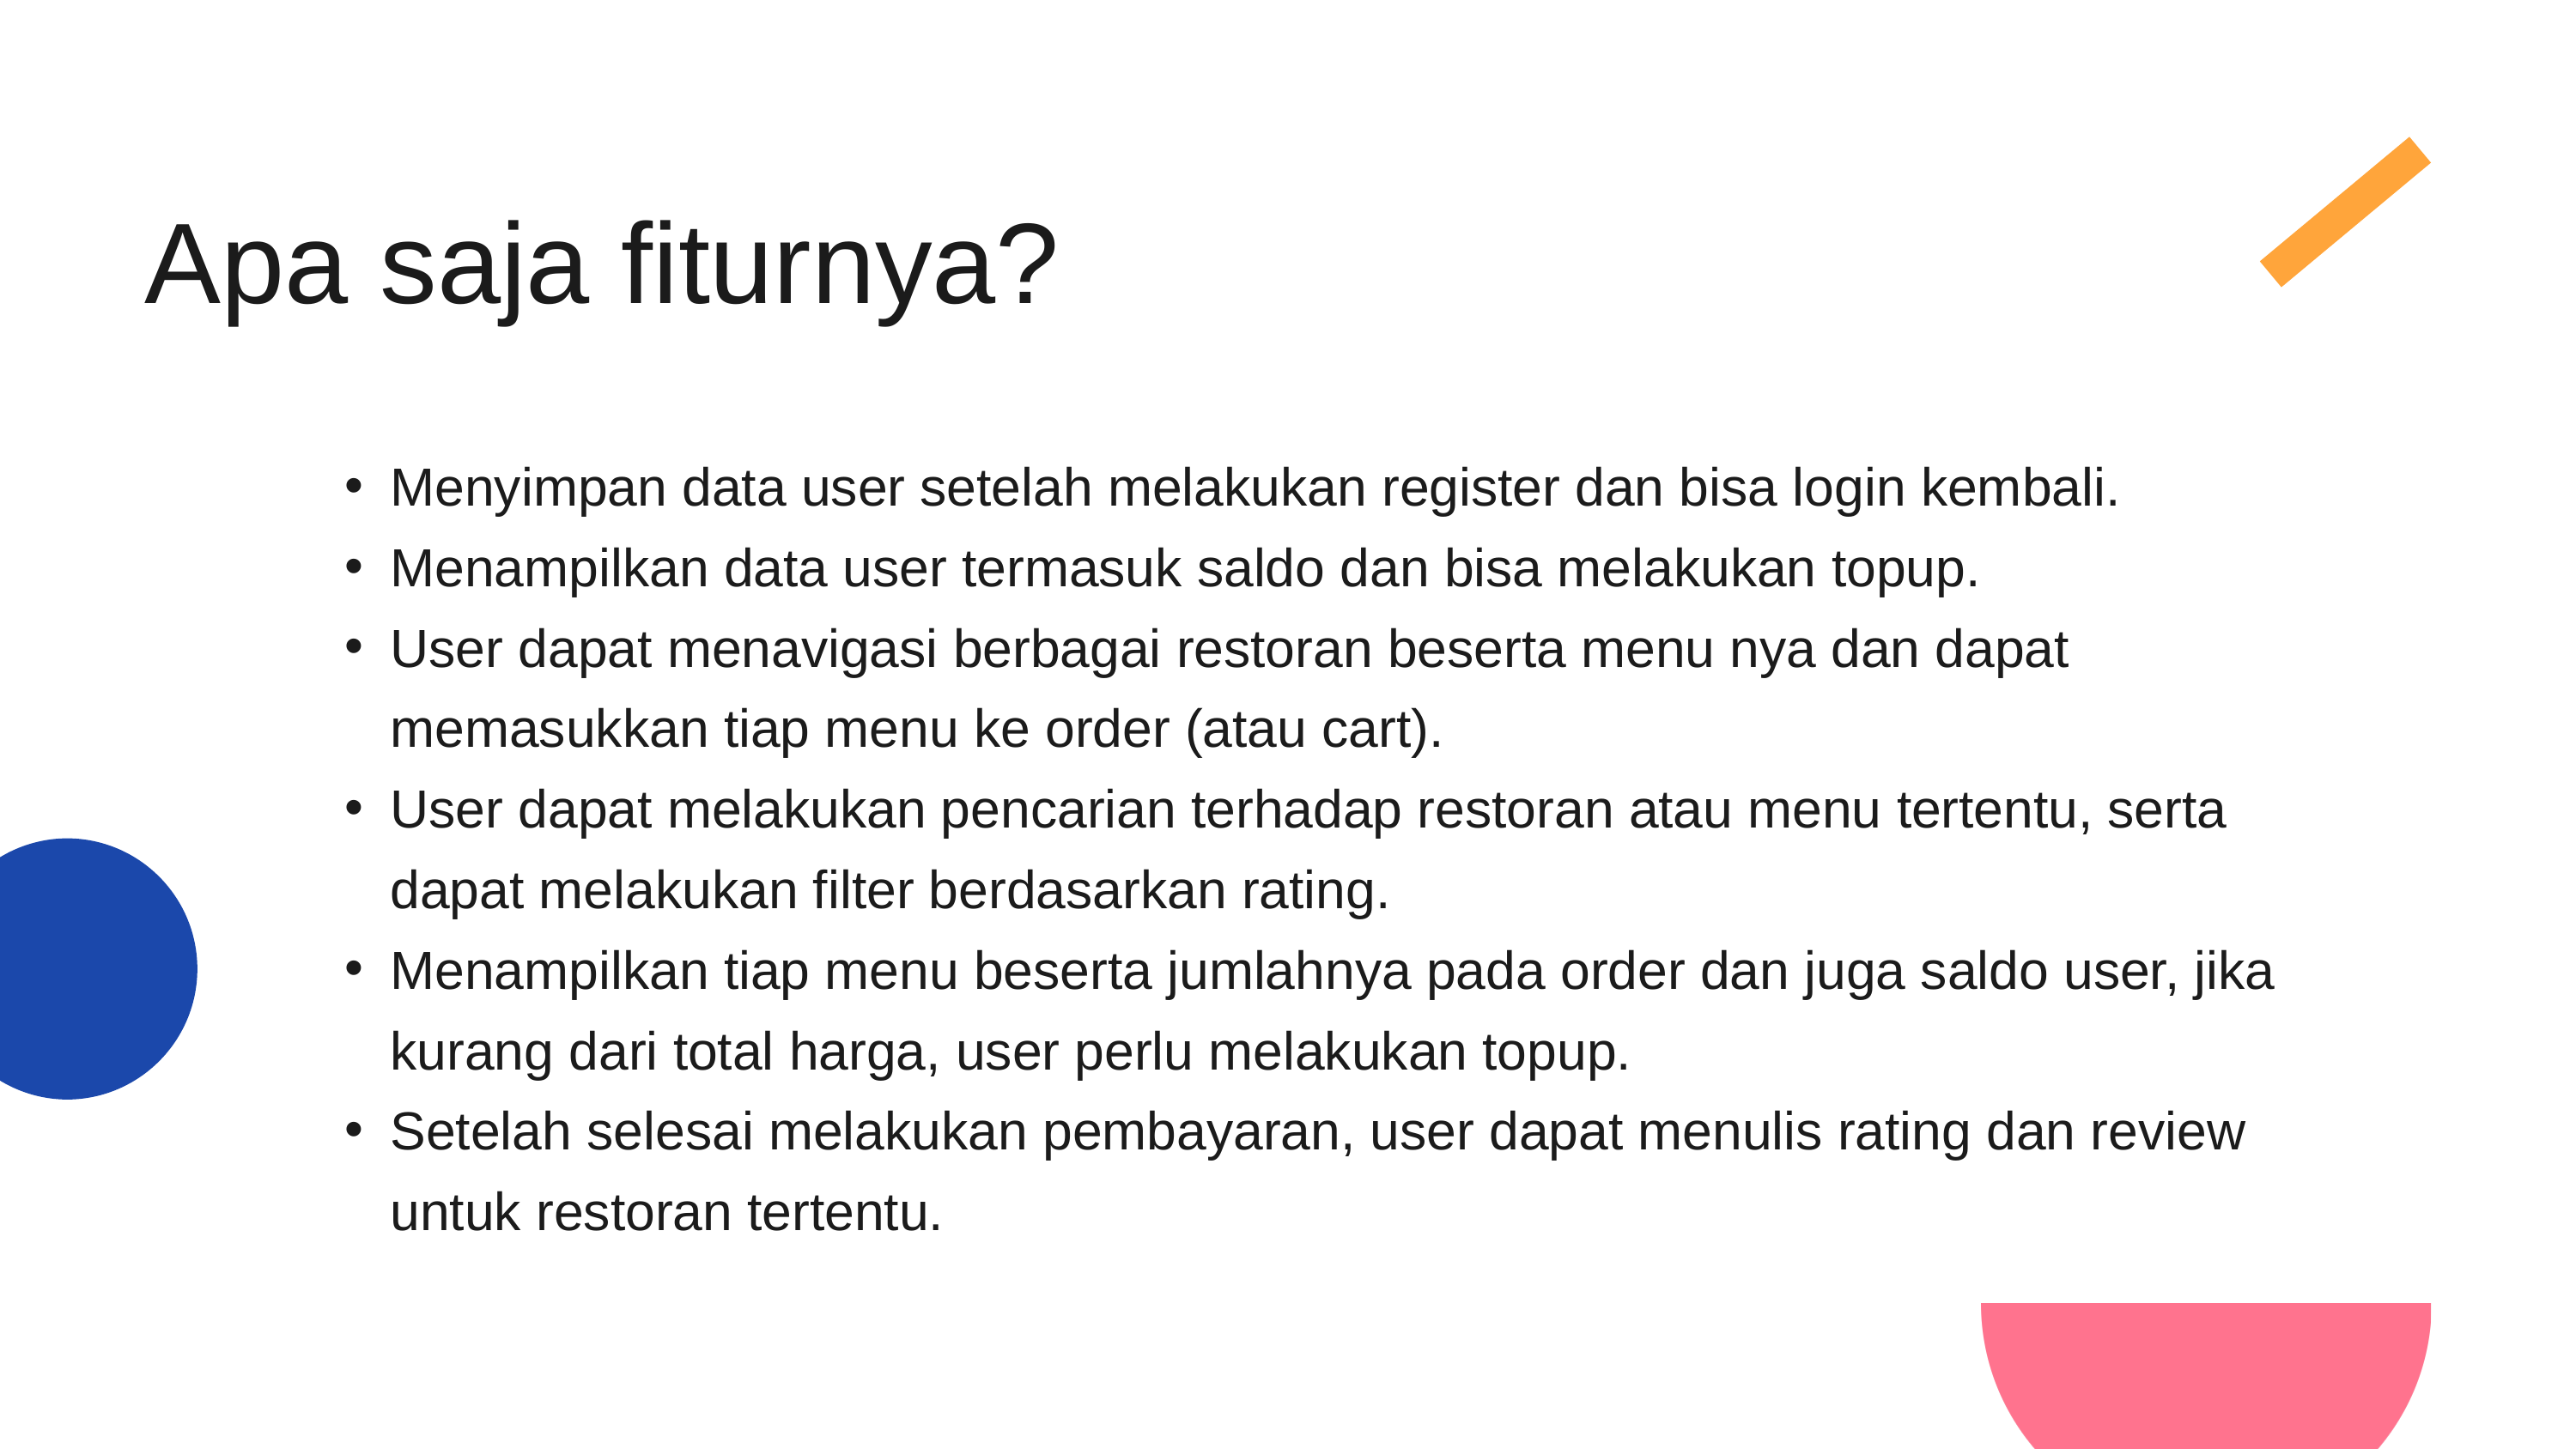

Apa saja fiturnya?
Menyimpan data user setelah melakukan register dan bisa login kembali.
Menampilkan data user termasuk saldo dan bisa melakukan topup.
User dapat menavigasi berbagai restoran beserta menu nya dan dapat memasukkan tiap menu ke order (atau cart).
User dapat melakukan pencarian terhadap restoran atau menu tertentu, serta dapat melakukan filter berdasarkan rating.
Menampilkan tiap menu beserta jumlahnya pada order dan juga saldo user, jika kurang dari total harga, user perlu melakukan topup.
Setelah selesai melakukan pembayaran, user dapat menulis rating dan review untuk restoran tertentu.